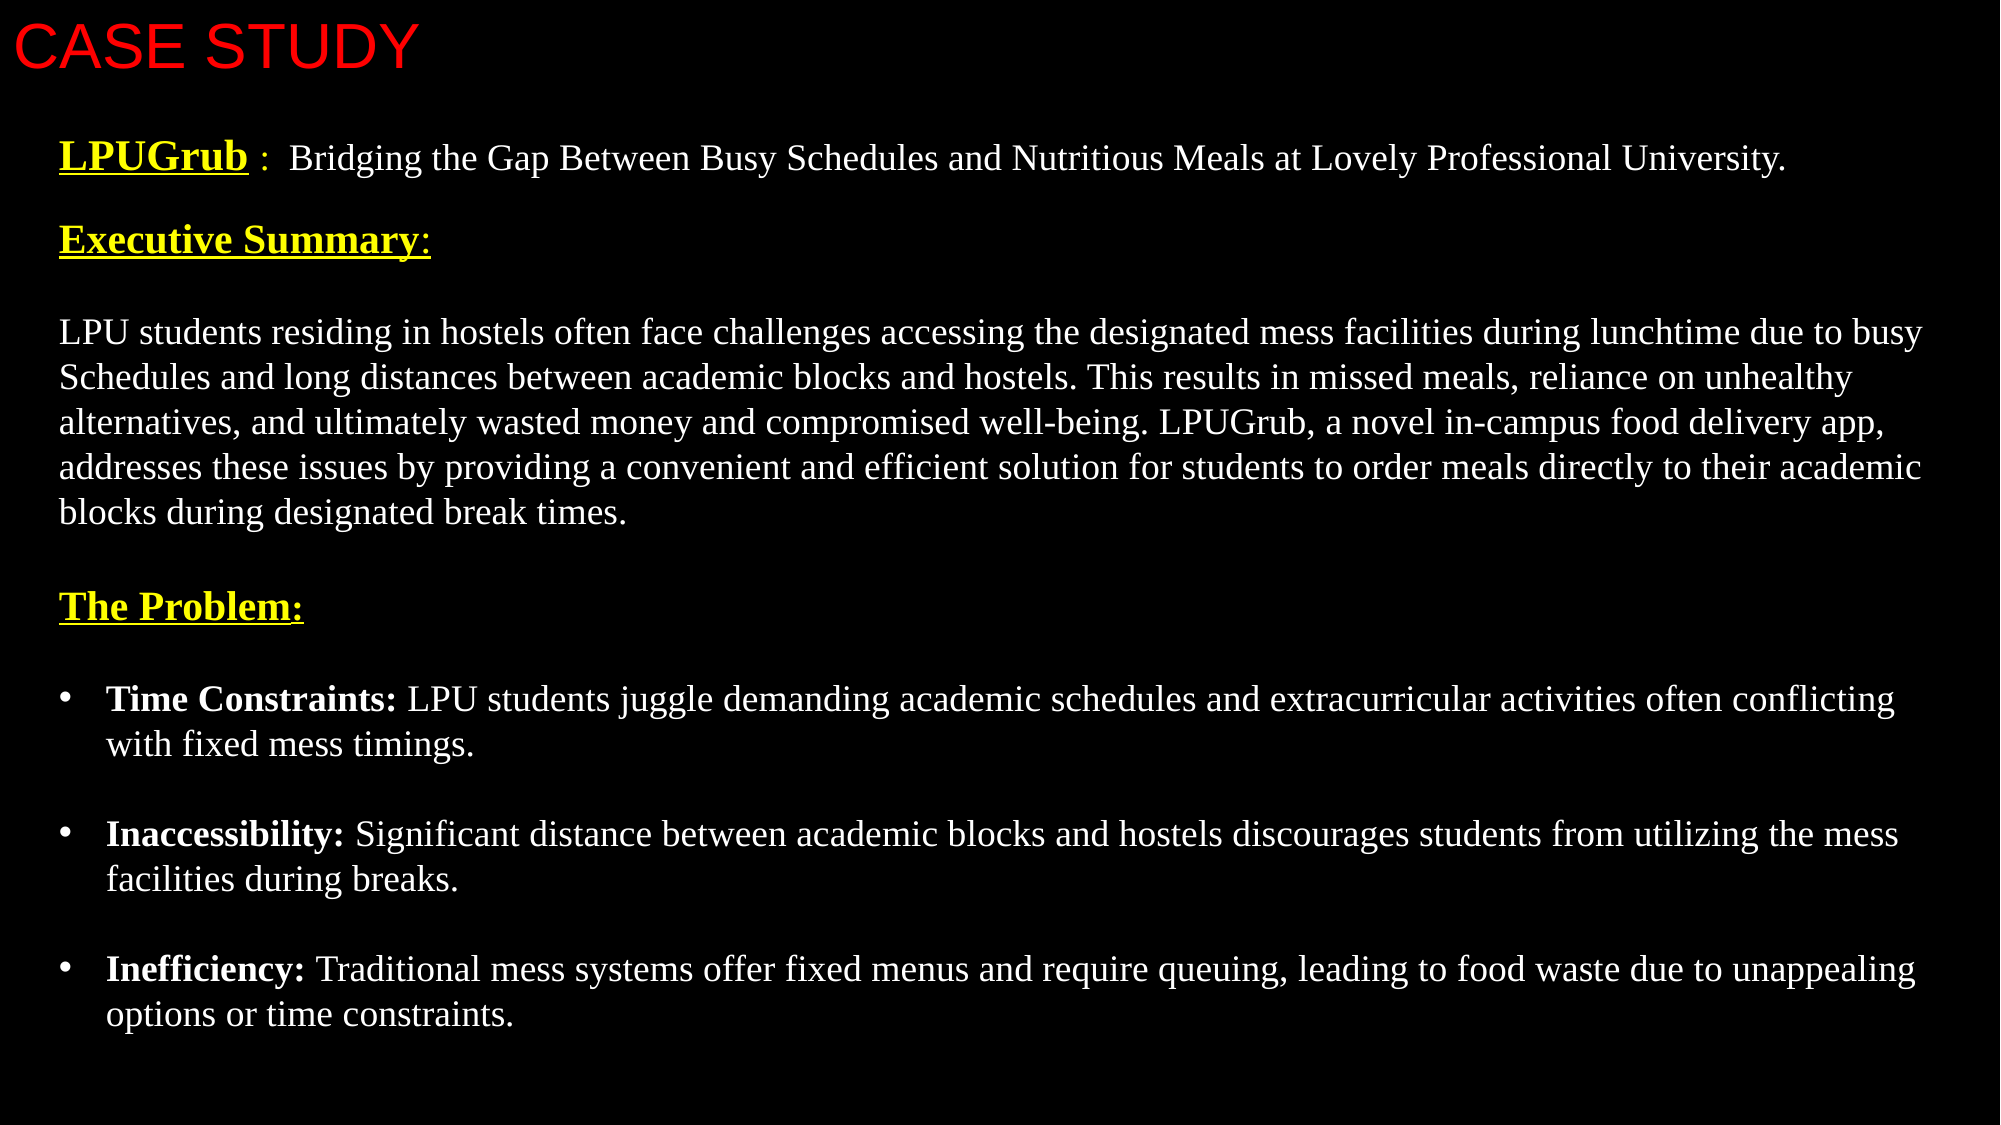

# Case Study
LPUGrub :  Bridging the Gap Between Busy Schedules and Nutritious Meals at Lovely Professional University.
Executive Summary:

LPU students residing in hostels often face challenges accessing the designated mess facilities during lunchtime due to busy
Schedules and long distances between academic blocks and hostels. This results in missed meals, reliance on unhealthy alternatives, and ultimately wasted money and compromised well-being. LPUGrub, a novel in-campus food delivery app, addresses these issues by providing a convenient and efficient solution for students to order meals directly to their academic blocks during designated break times.
The Problem:

Time Constraints: LPU students juggle demanding academic schedules and extracurricular activities often conflicting with fixed mess timings.

Inaccessibility: Significant distance between academic blocks and hostels discourages students from utilizing the mess facilities during breaks.

Inefficiency: Traditional mess systems offer fixed menus and require queuing, leading to food waste due to unappealing options or time constraints.